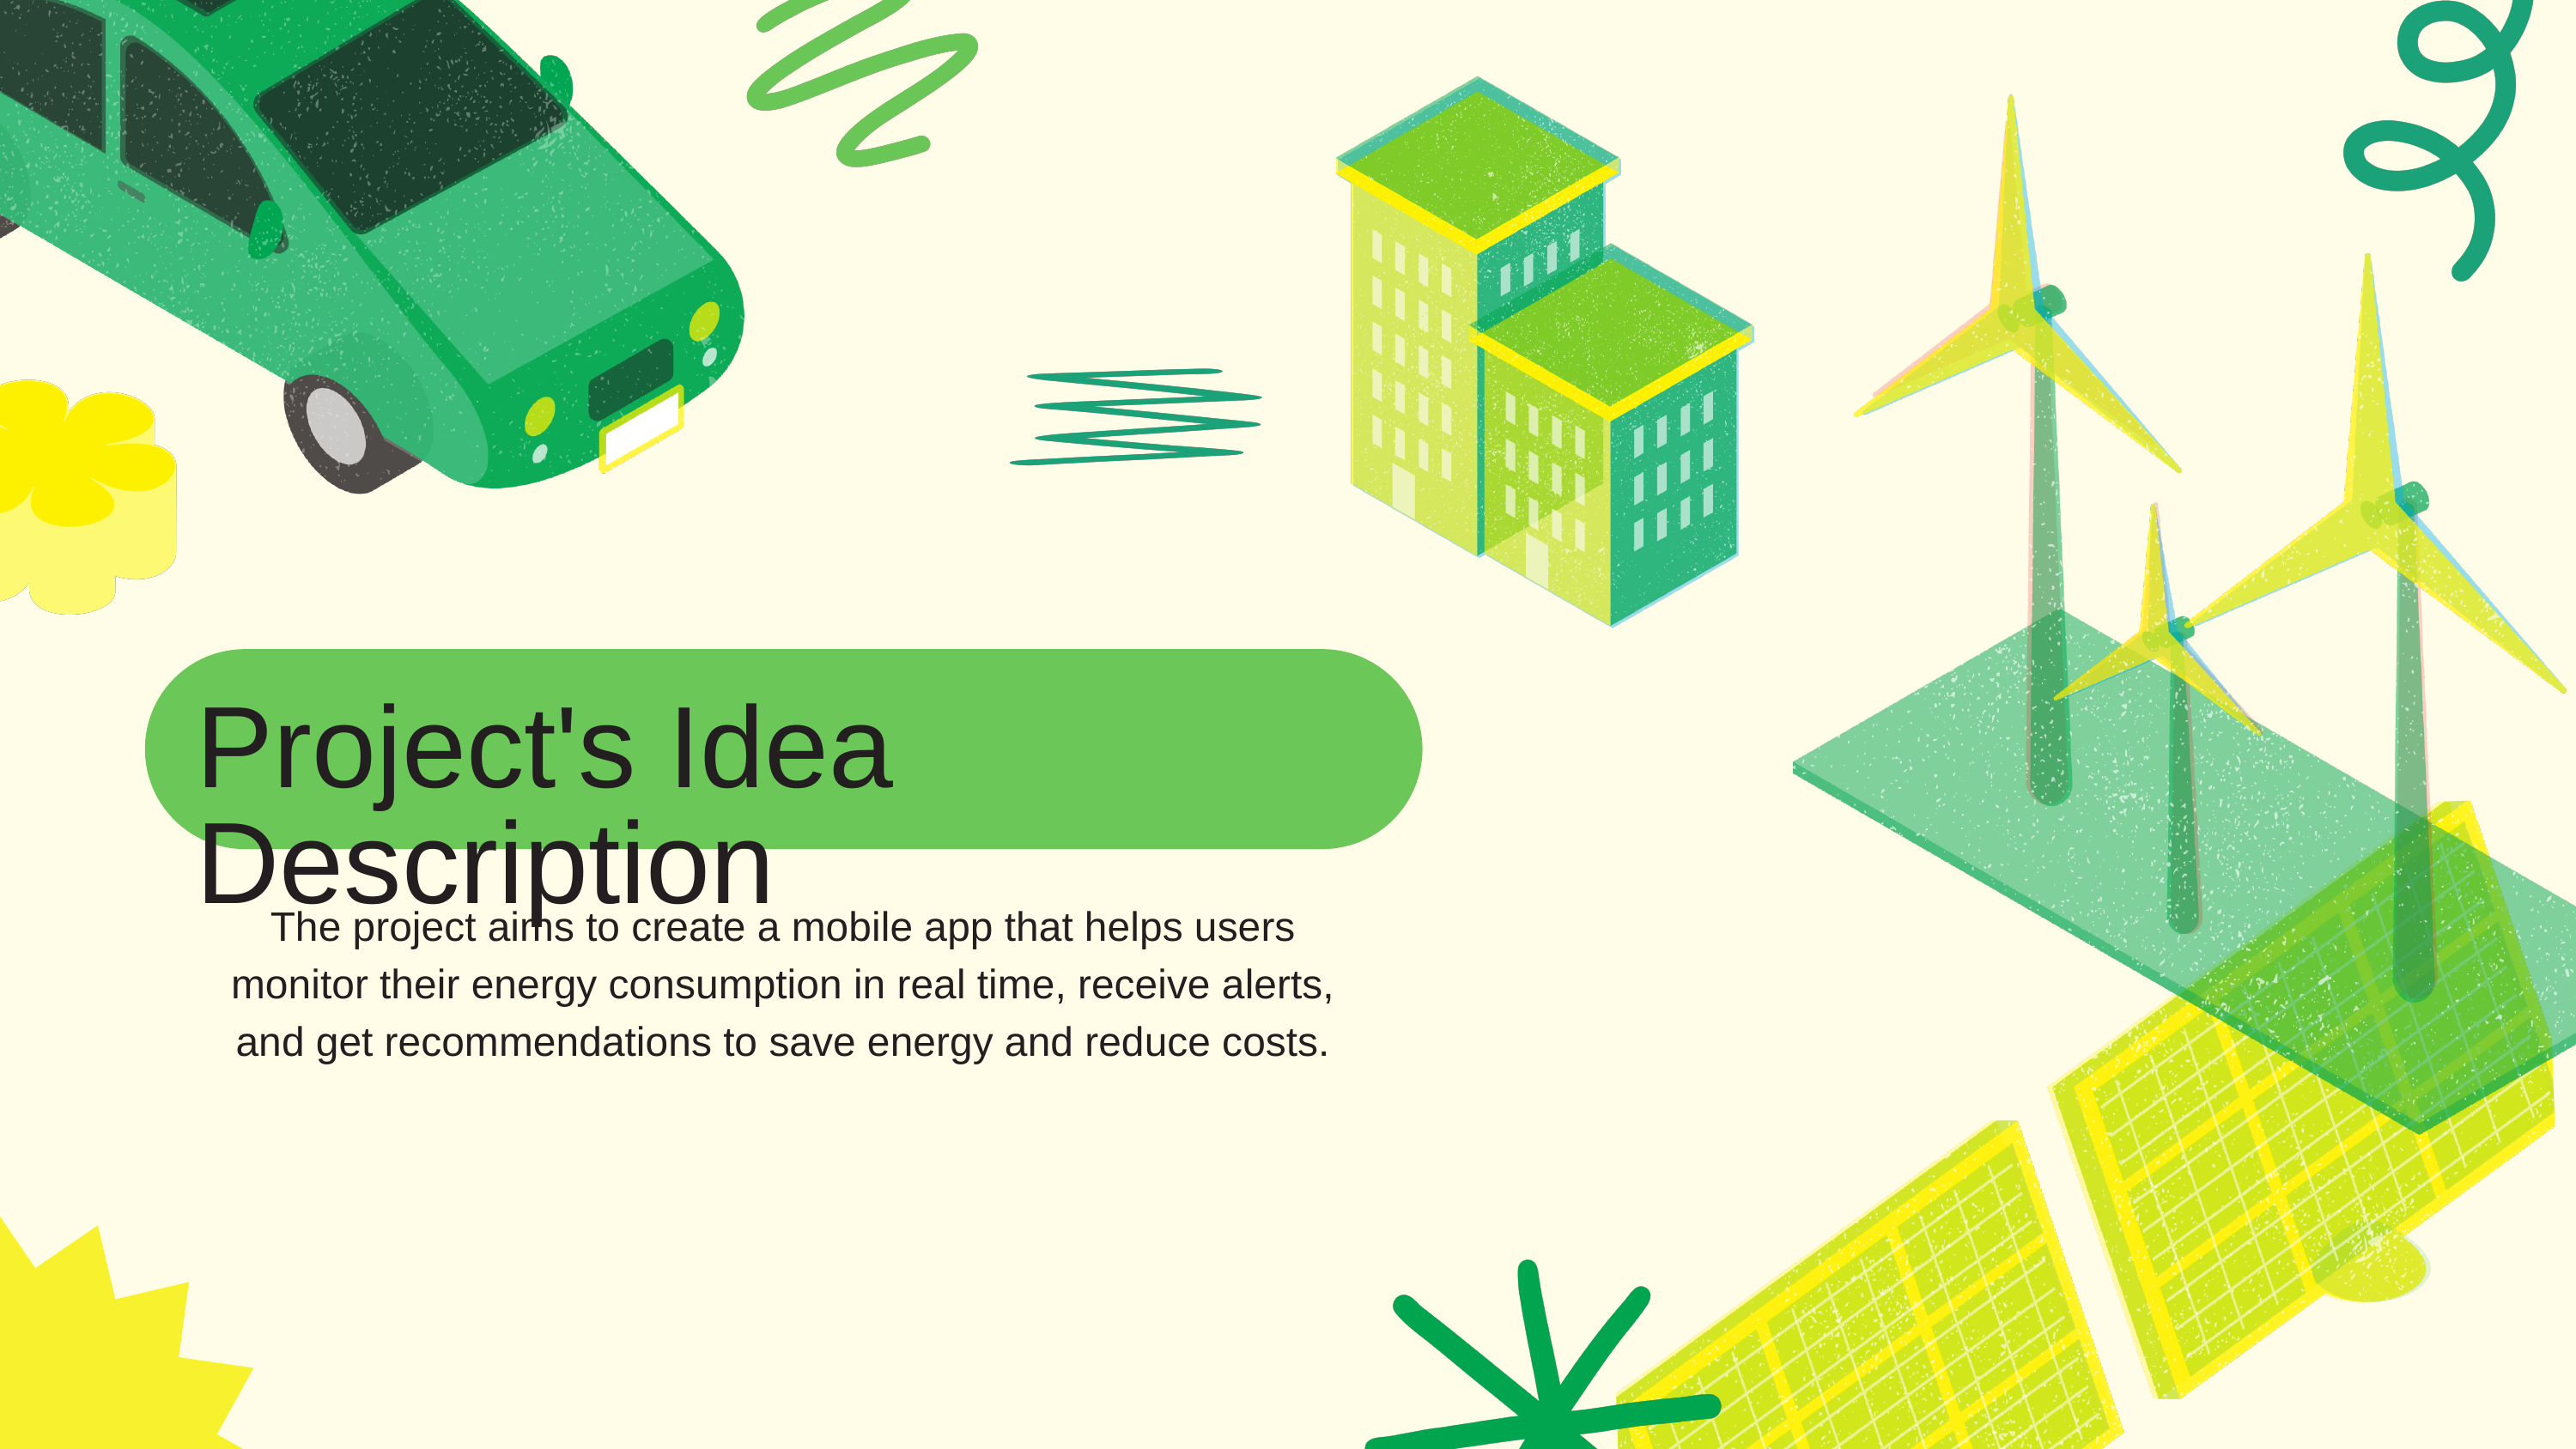

Project's Idea Description

The project aims to create a mobile app that helps users monitor their energy consumption in real time, receive alerts, and get recommendations to save energy and reduce costs.